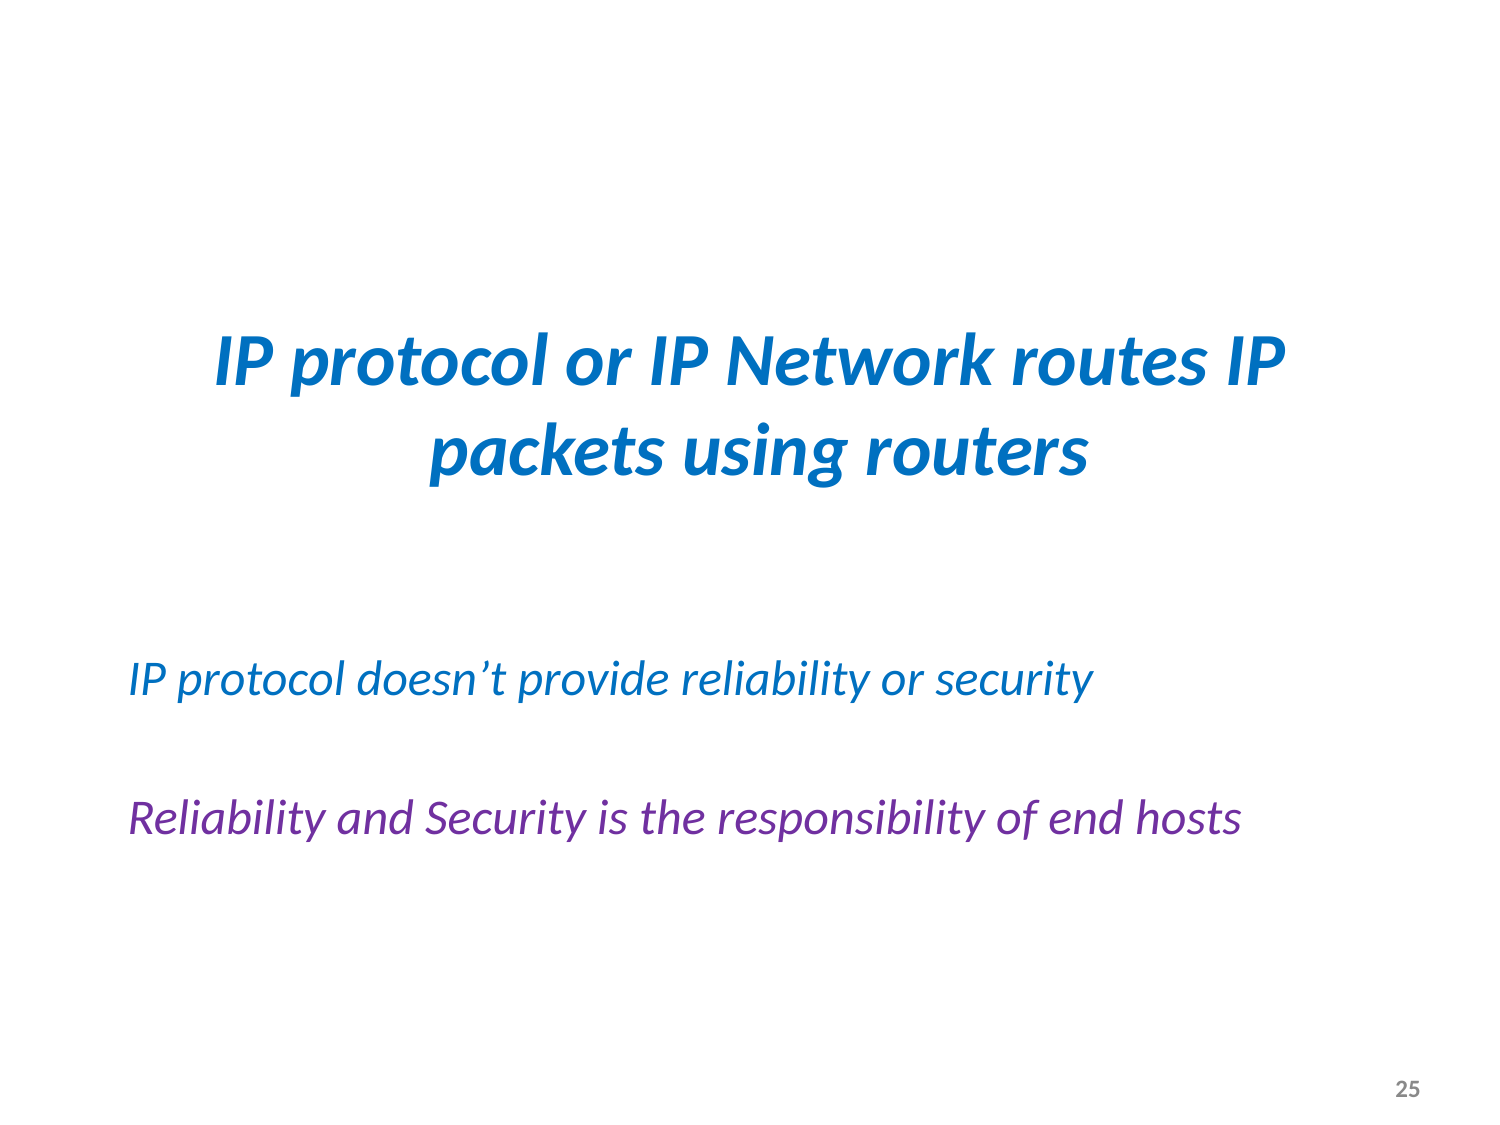

# IP protocol or IP Network routes IP packets using routers
IP protocol doesn’t provide reliability or security

Reliability and Security is the responsibility of end hosts